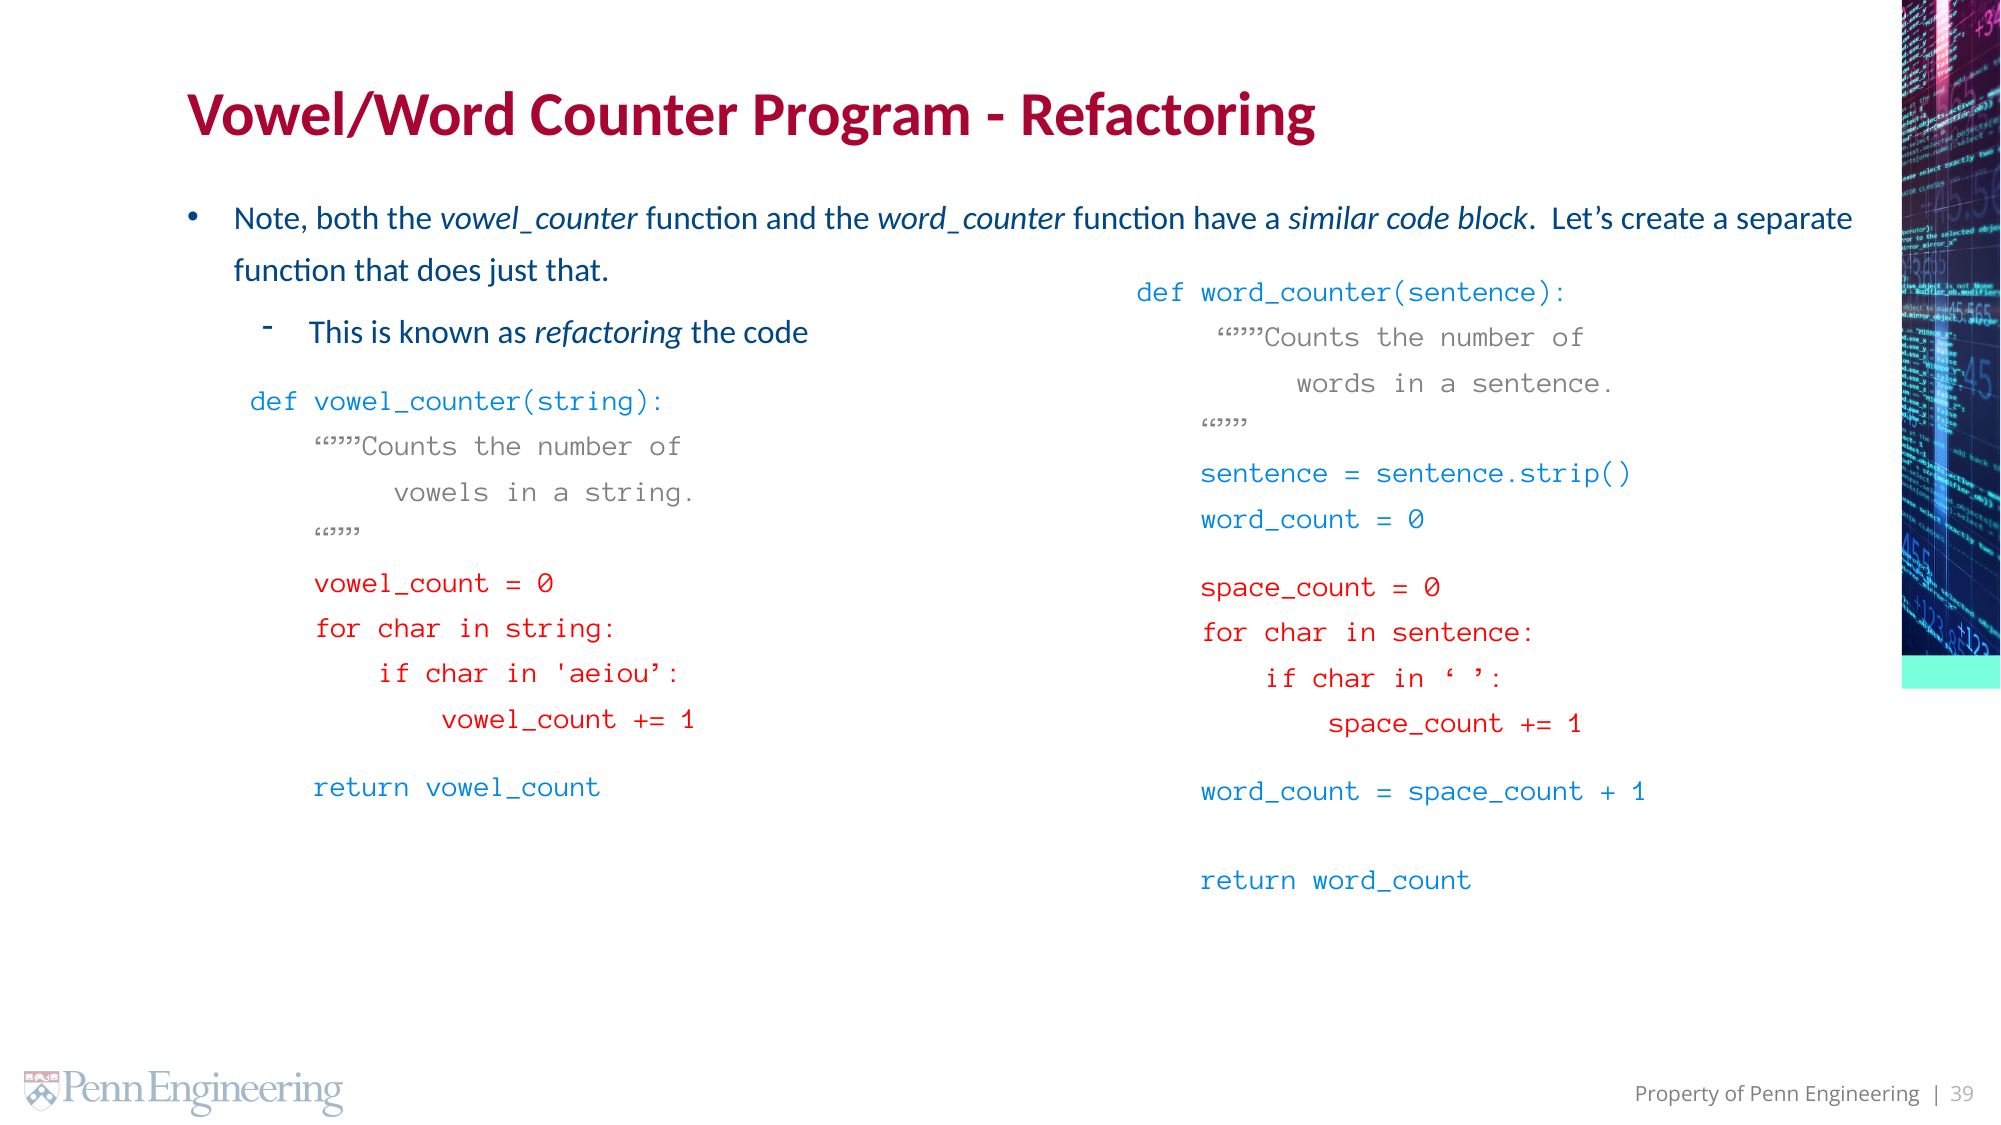

# Vowel/Word Counter Program - Refactoring

Note, both the vowel_counter function and the word_counter function have a similar code block.  Let’s create a separate function that does just that.
This is known as refactoring the code
    def vowel_counter(string):
        “””Counts the number of
             vowels in a string.
        “””
        vowel_count = 0
        for char in string:
            if char in 'aeiou’:
                vowel_count += 1
        return vowel_count

def word_counter(sentence):
     “””Counts the number of
          words in a sentence.
    “””
    sentence = sentence.strip()
    word_count = 0
    space_count = 0
    for char in sentence:
        if char in ‘ ’:
            space_count += 1
    word_count = space_count + 1
    return word_count
39